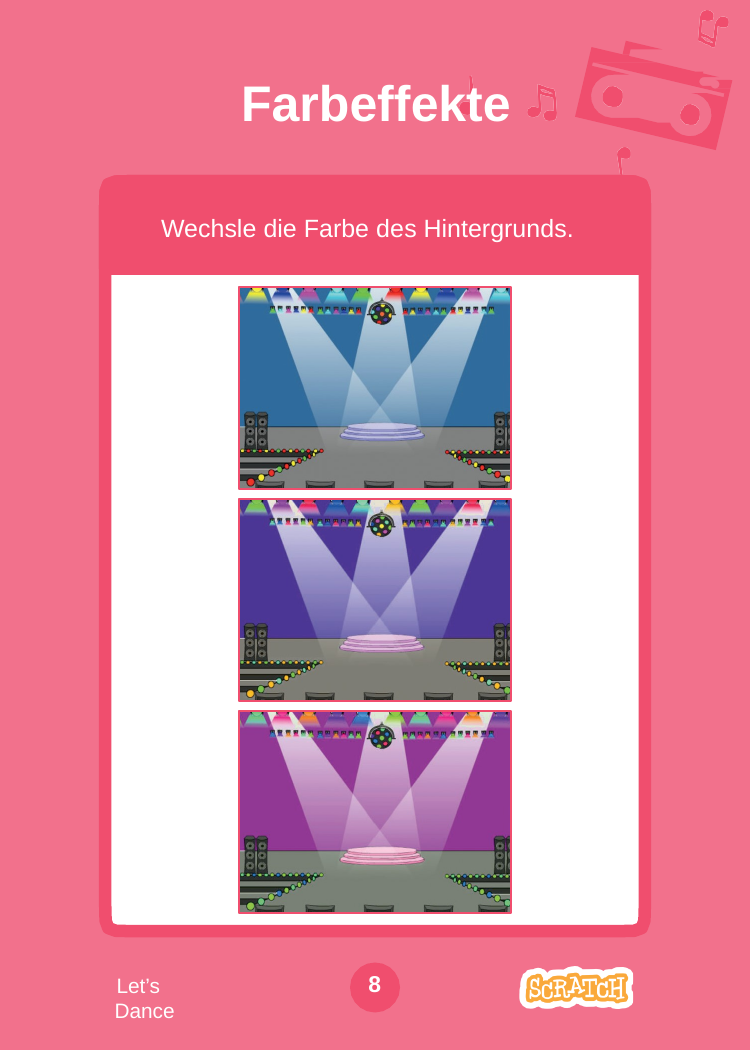

# Farbeffekte

Wechsle die Farbe des Hintergrunds.

8
Let’s Dance